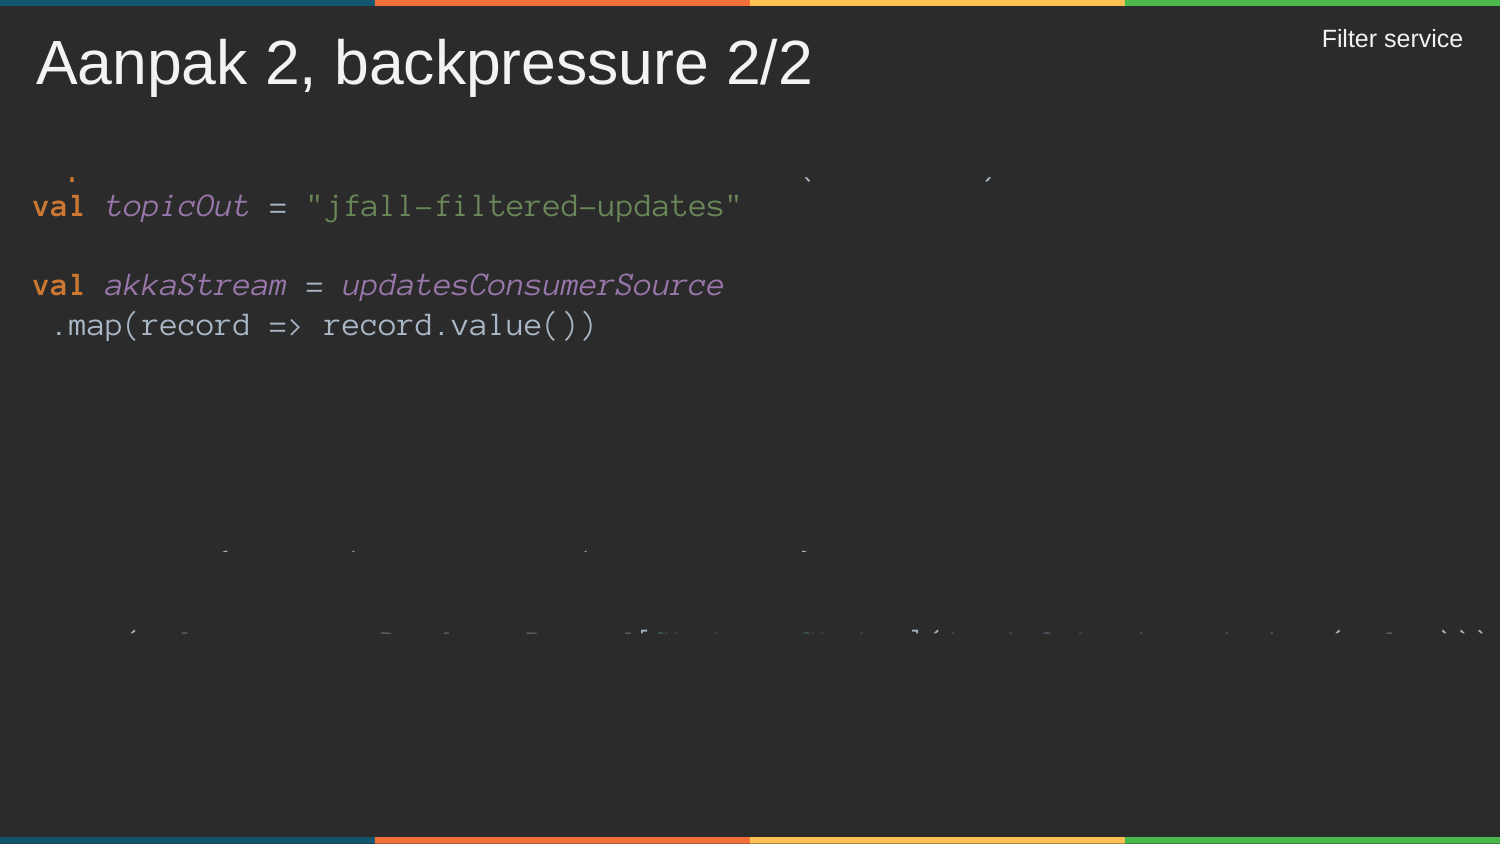

implicit val askTimeout: Timeout = Timeout(5 seconds)
 val topicOut = "jfall-filtered-updates"

 val akkaStream = updatesConsumerSource
  .map(record => record.value())
  .alsoTo(Sink.foreach(_ => println("processing an item")))

  .mapAsync(5)(location => geofenceActor.ask(
GeofenceRequest(location)).map(a => (location, a.asInstanceOf[Boolean])
  ))
  .collect { case (update, true) => update }

  .map(value => new ProducerRecord[String, String](topicOut, Json.toJson(value)))
  .to(producerSink)

 akkaStream.run()
Aanpak 2, backpressure 2/2
Filter service